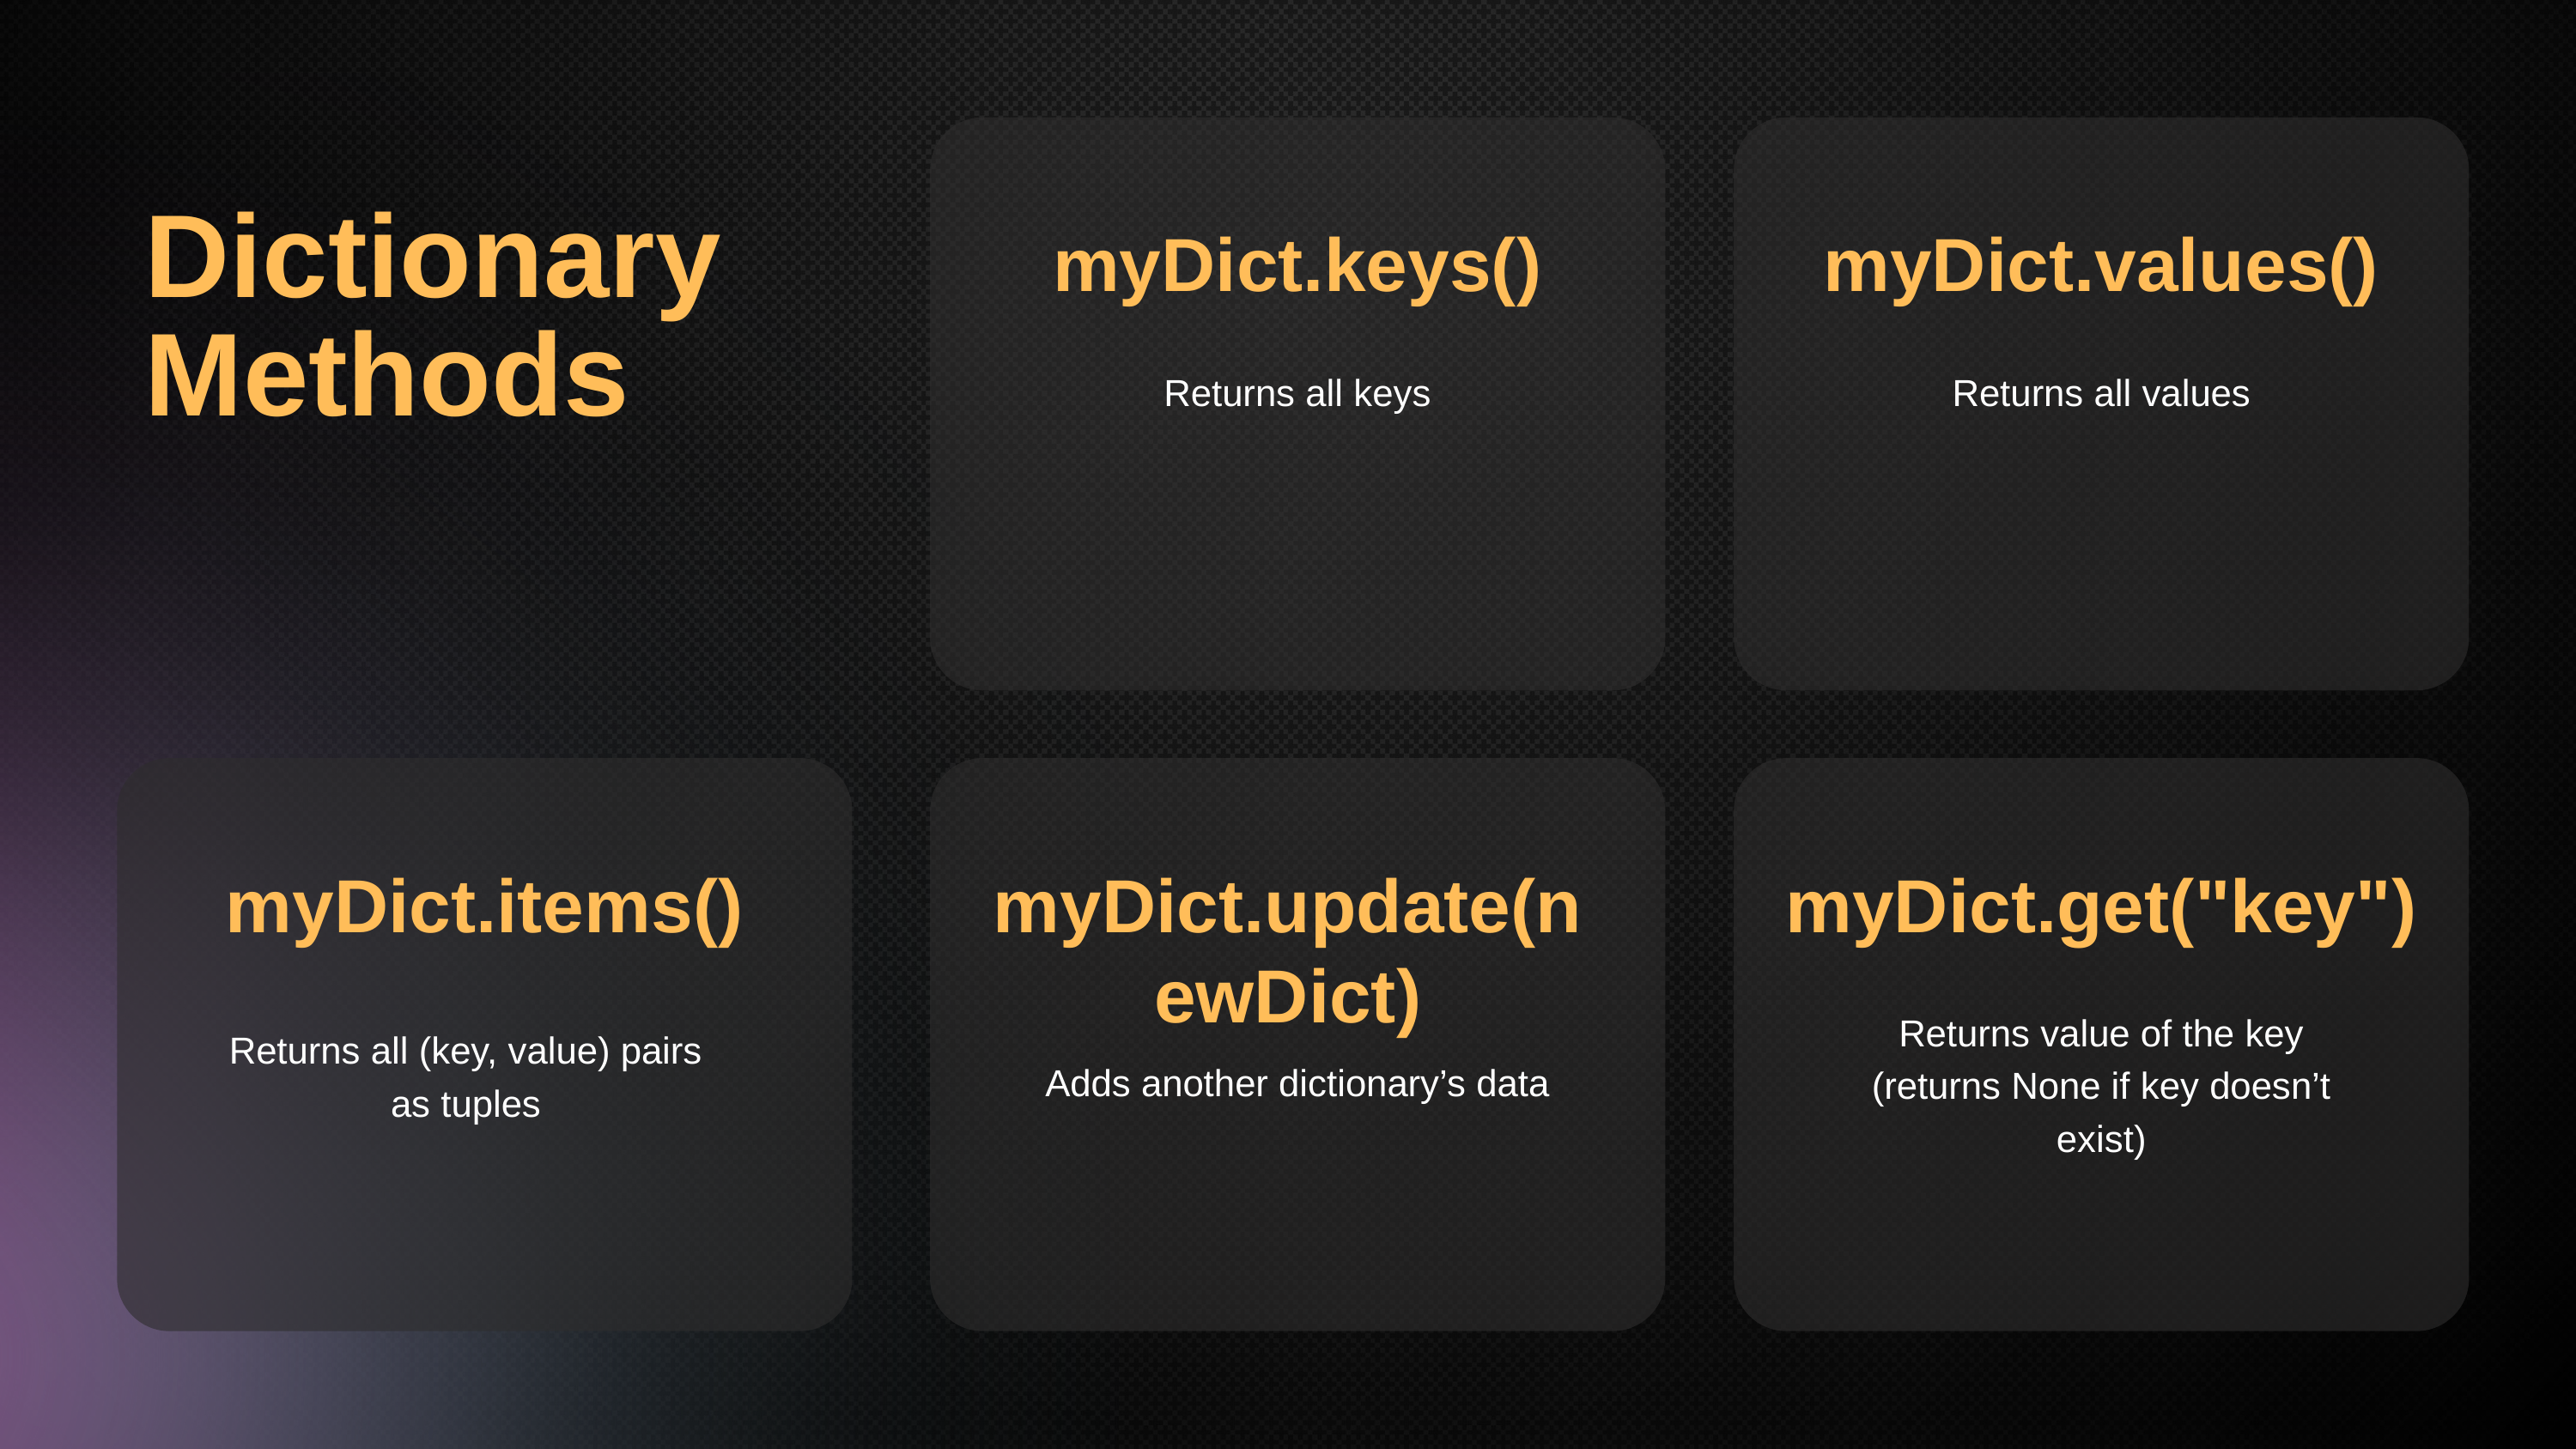

Dictionary Methods
myDict.keys()
myDict.values()
Returns all keys
Returns all values

myDict.items()
myDict.update(newDict)

myDict.get("key")

Returns value of the key (returns None if key doesn’t exist)

Returns all (key, value) pairs as tuples

Adds another dictionary’s data